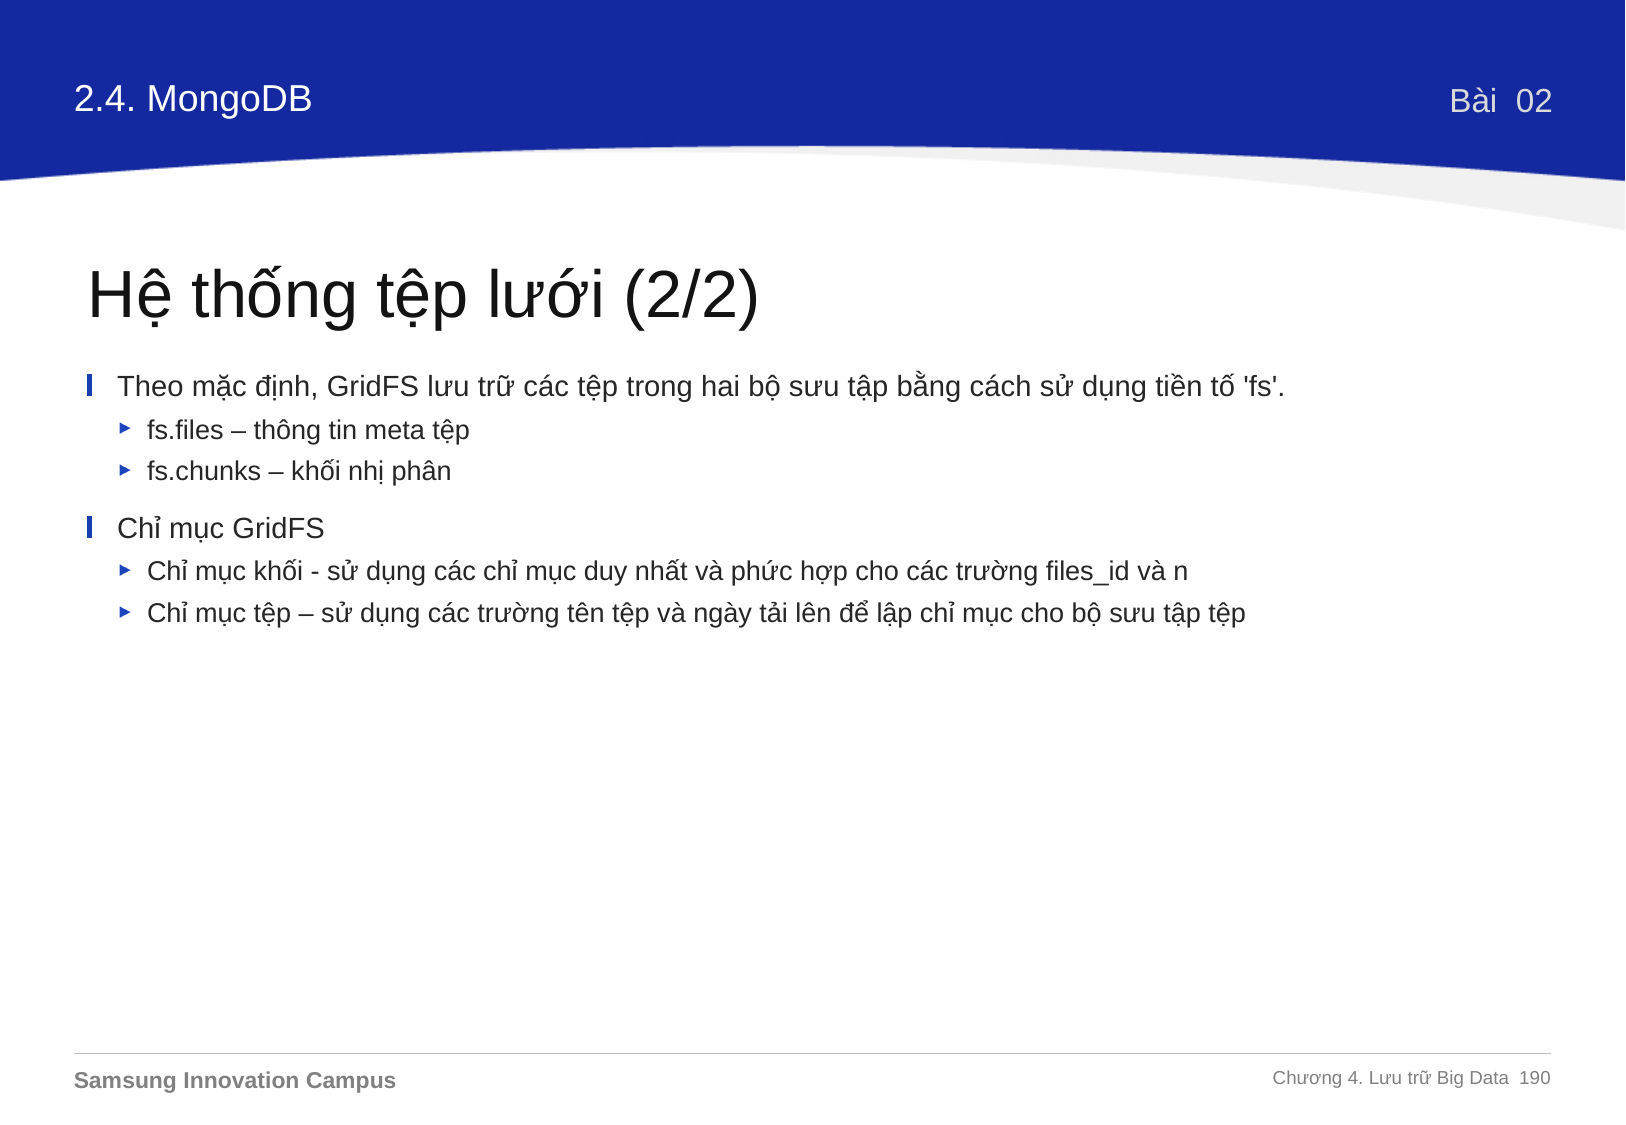

2.4. MongoDB
Bài  02
Hệ thống tệp lưới (2/2)
Theo mặc định, GridFS lưu trữ các tệp trong hai bộ sưu tập bằng cách sử dụng tiền tố 'fs'.
fs.files – thông tin meta tệp
fs.chunks – khối nhị phân
Chỉ mục GridFS
Chỉ mục khối - sử dụng các chỉ mục duy nhất và phức hợp cho các trường files_id và n
Chỉ mục tệp – sử dụng các trường tên tệp và ngày tải lên để lập chỉ mục cho bộ sưu tập tệp